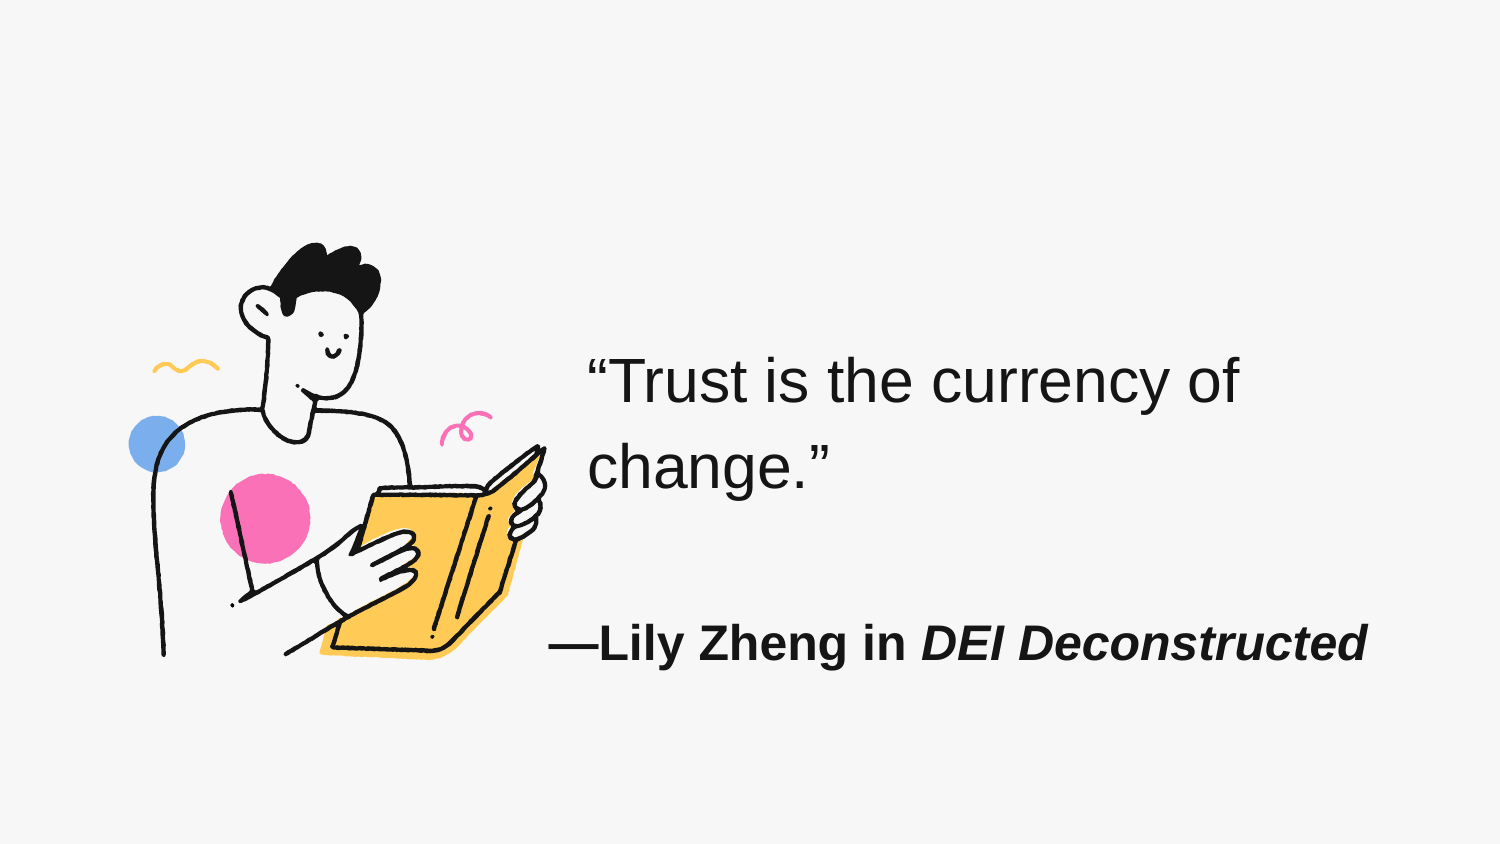

“Trust is the currency of change.”

# —Lily Zheng in DEI Deconstructed